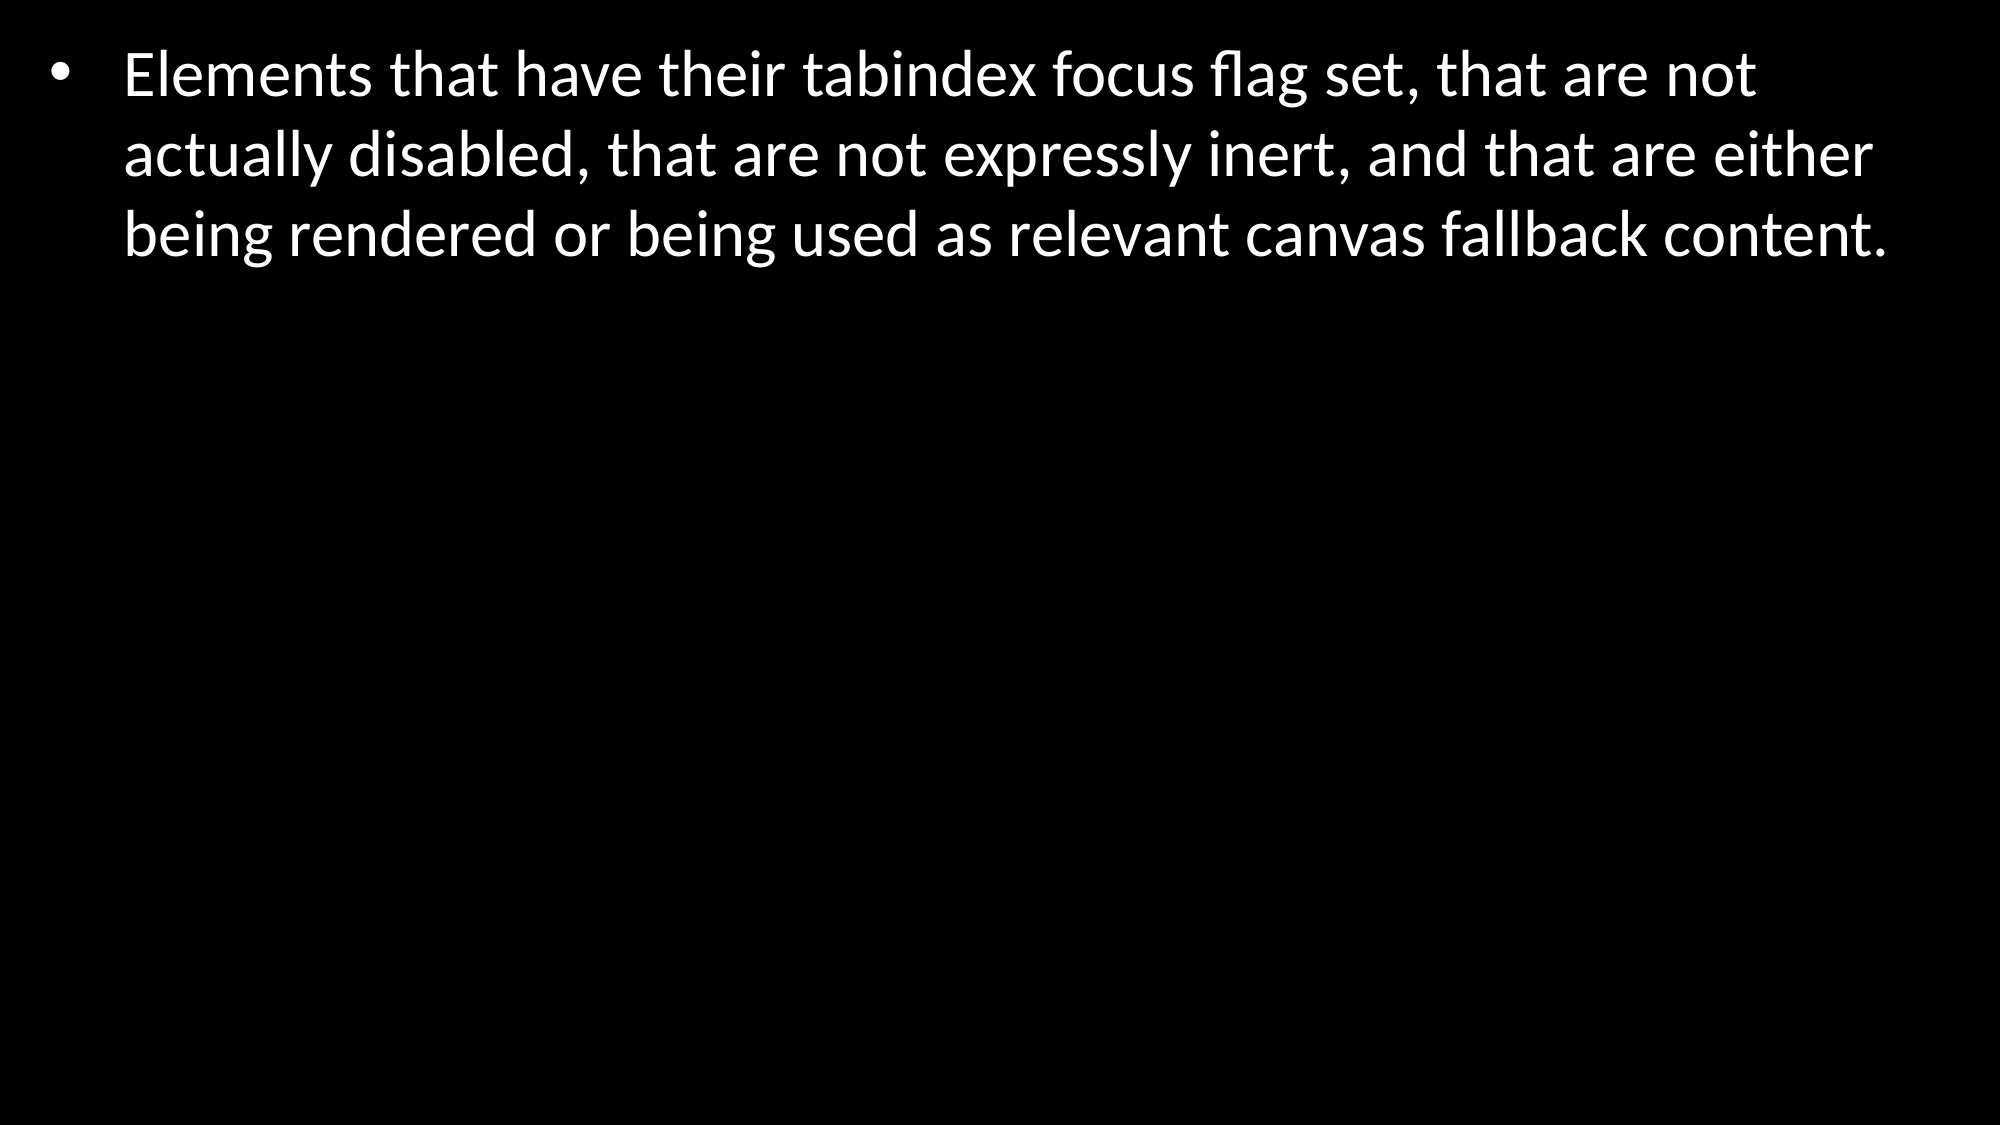

Elements that have their tabindex focus flag set, that are not actually disabled, that are not expressly inert, and that are either being rendered or being used as relevant canvas fallback content.